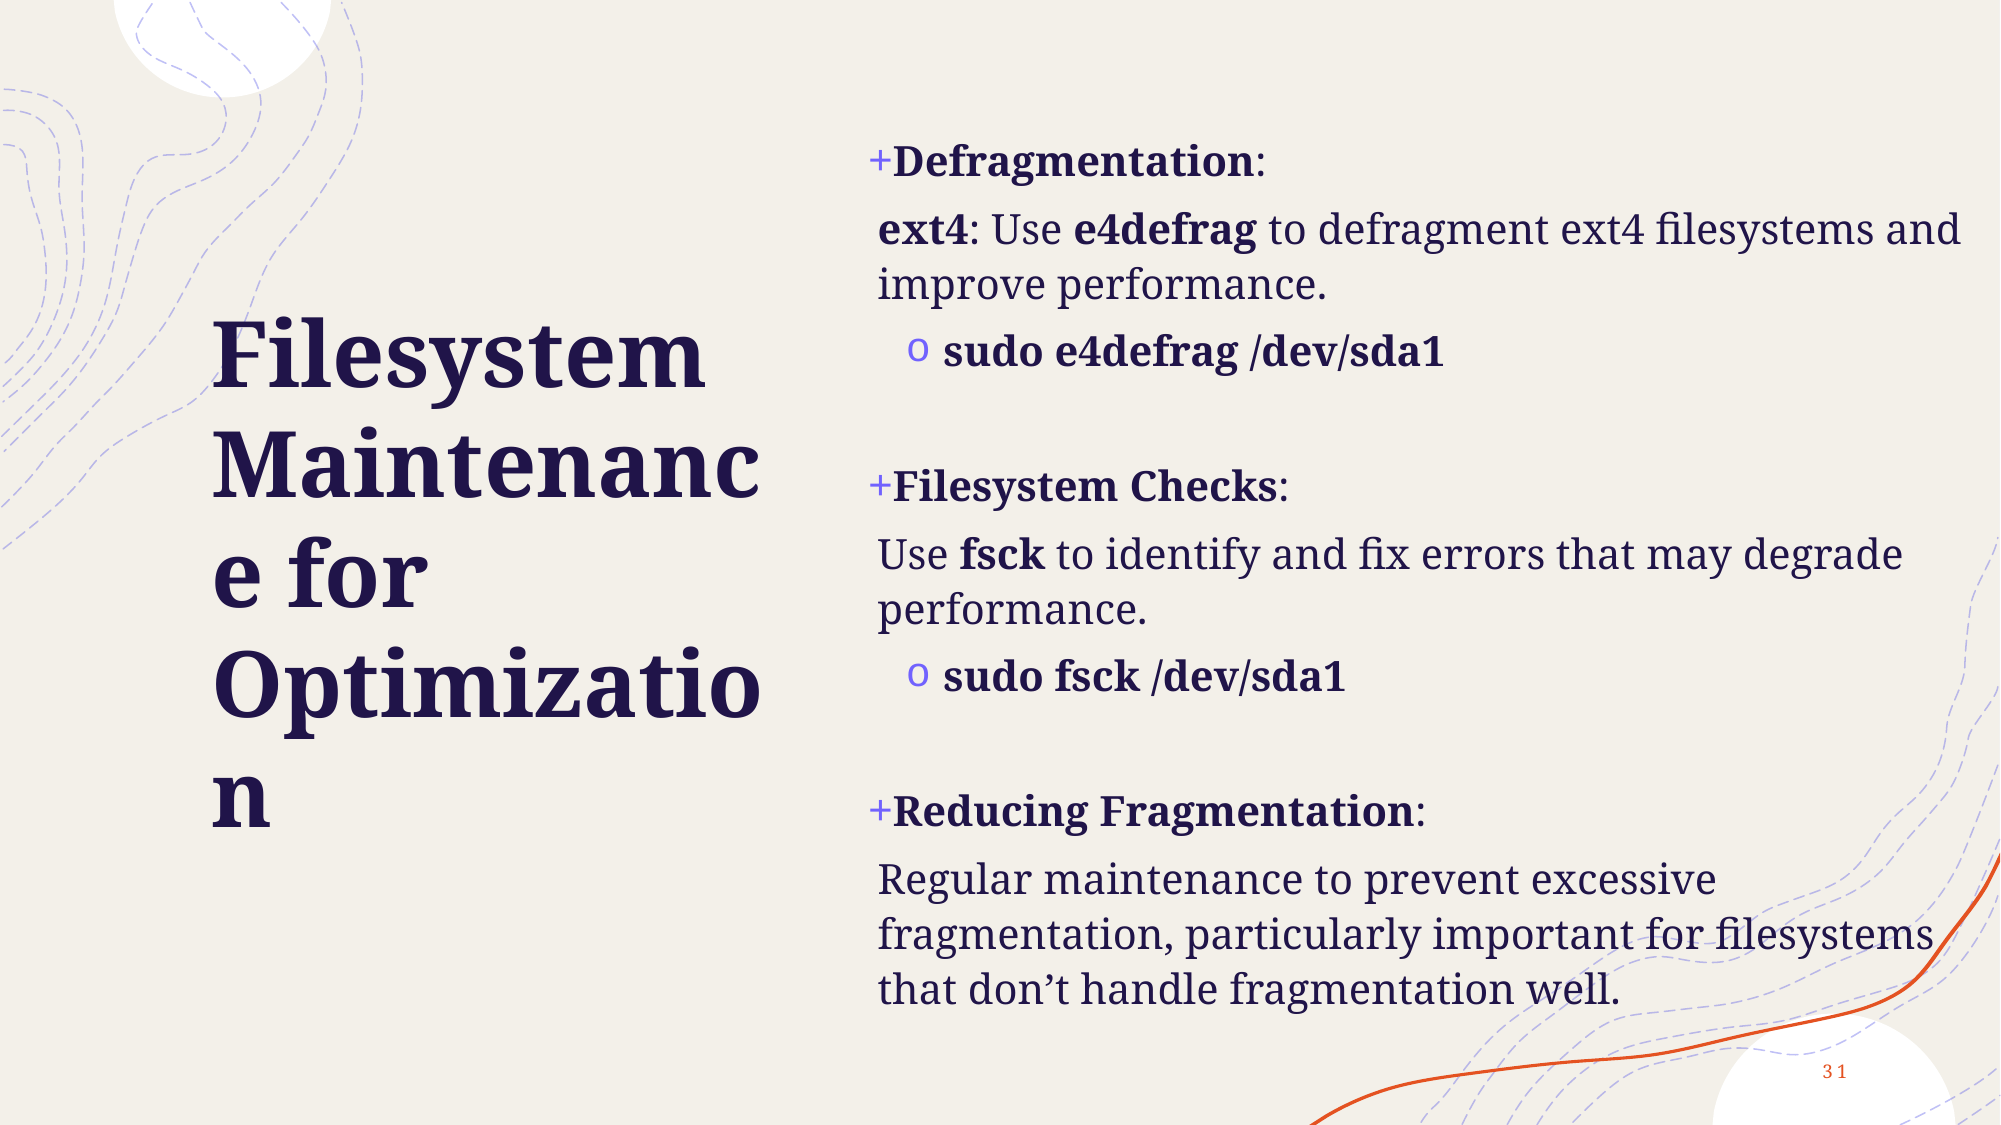

Defragmentation:
ext4: Use e4defrag to defragment ext4 filesystems and improve performance.
sudo e4defrag /dev/sda1

Filesystem Checks:
Use fsck to identify and fix errors that may degrade performance.
sudo fsck /dev/sda1

Reducing Fragmentation:
Regular maintenance to prevent excessive fragmentation, particularly important for filesystems that don’t handle fragmentation well.

# Filesystem Maintenance for Optimization

31